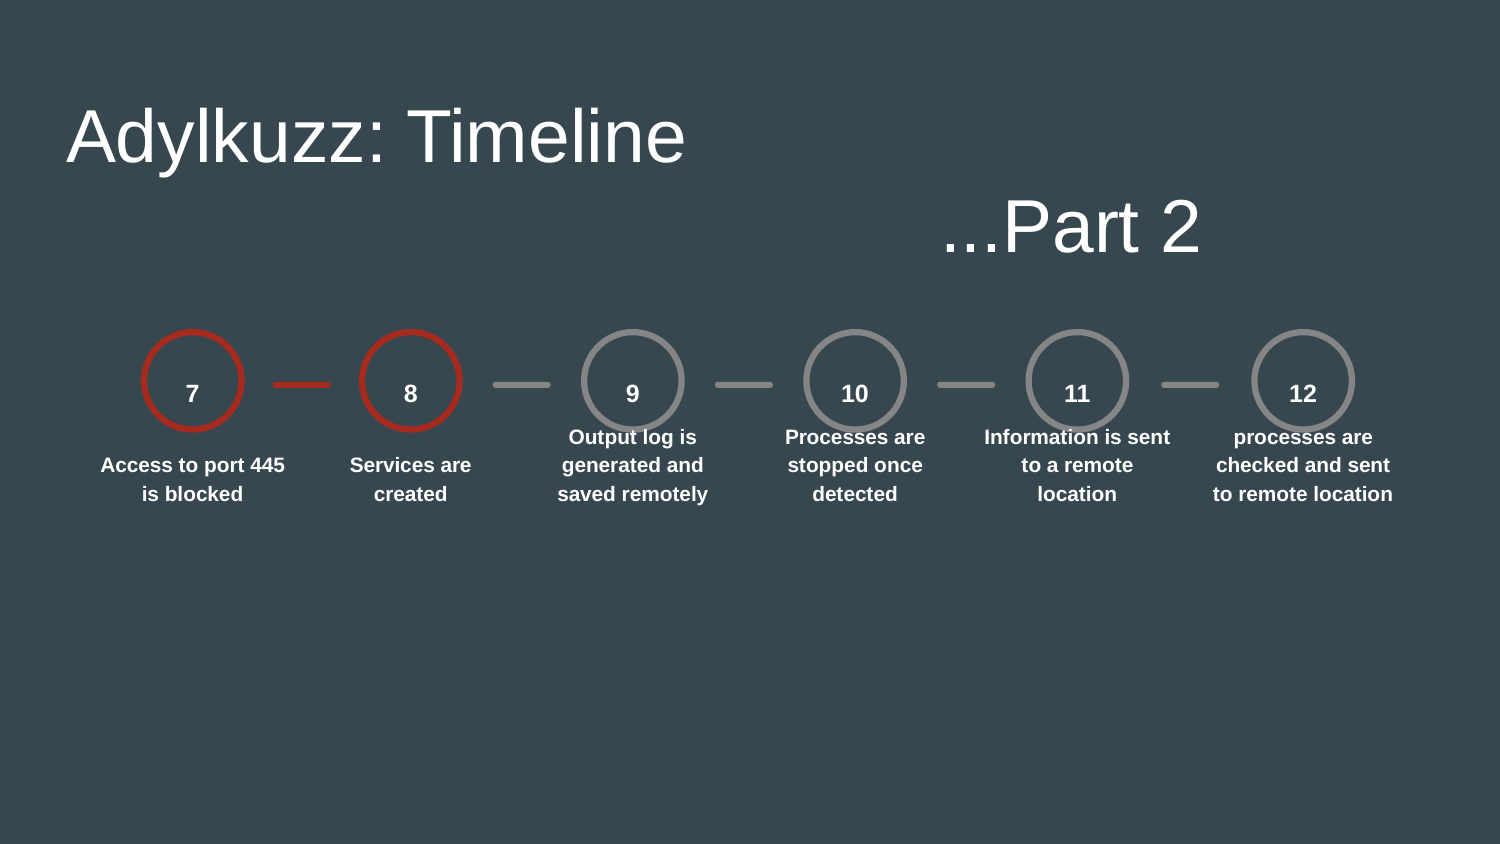

# Adylkuzz: Timeline			 							      ...Part 2

7
Access to port 445 is blocked

8
Services are created

9
Output log is generated and saved remotely

10
Processes are stopped once detected

11
Information is sent to a remote location

12
processes are checked and sent to remote location